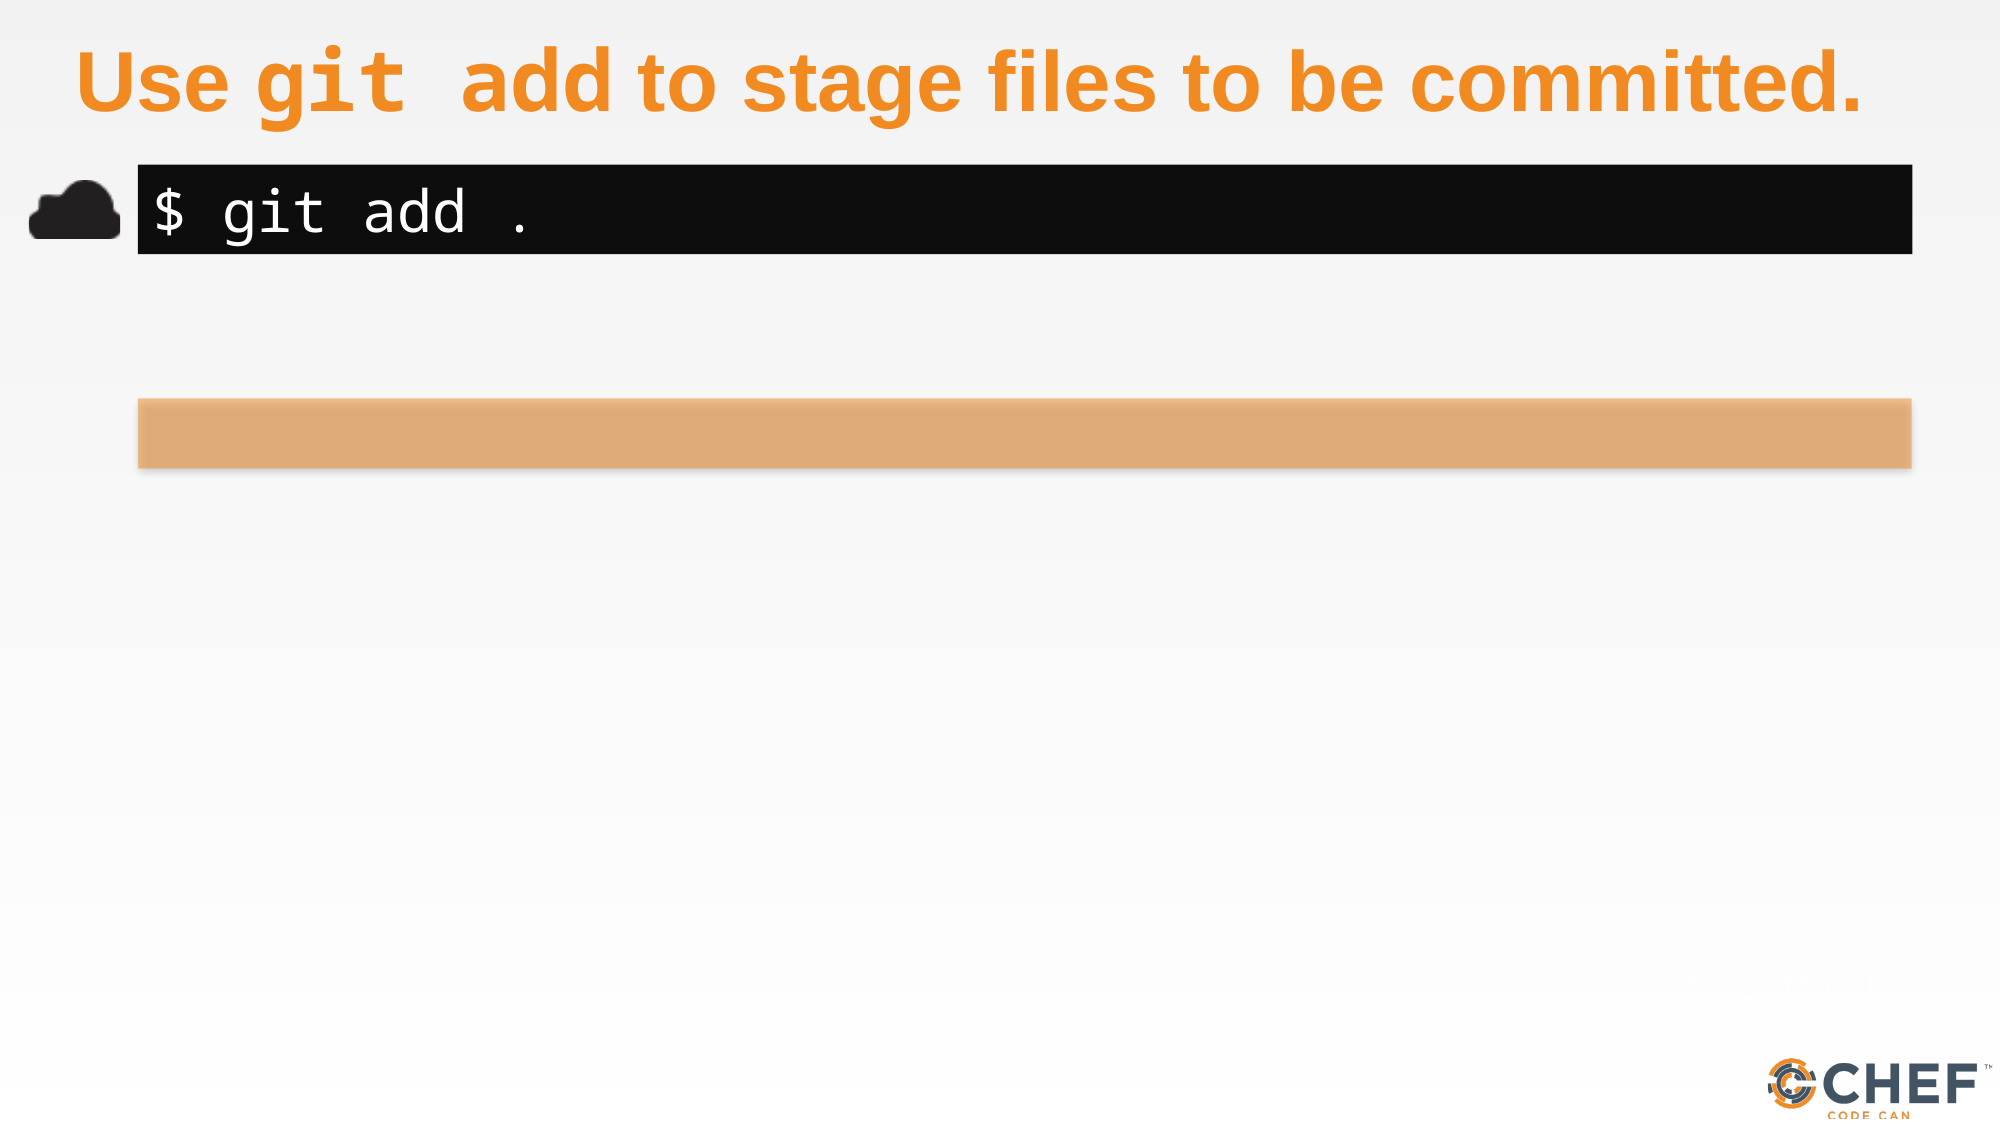

# Use git add to stage files to be committed.
$ git add .